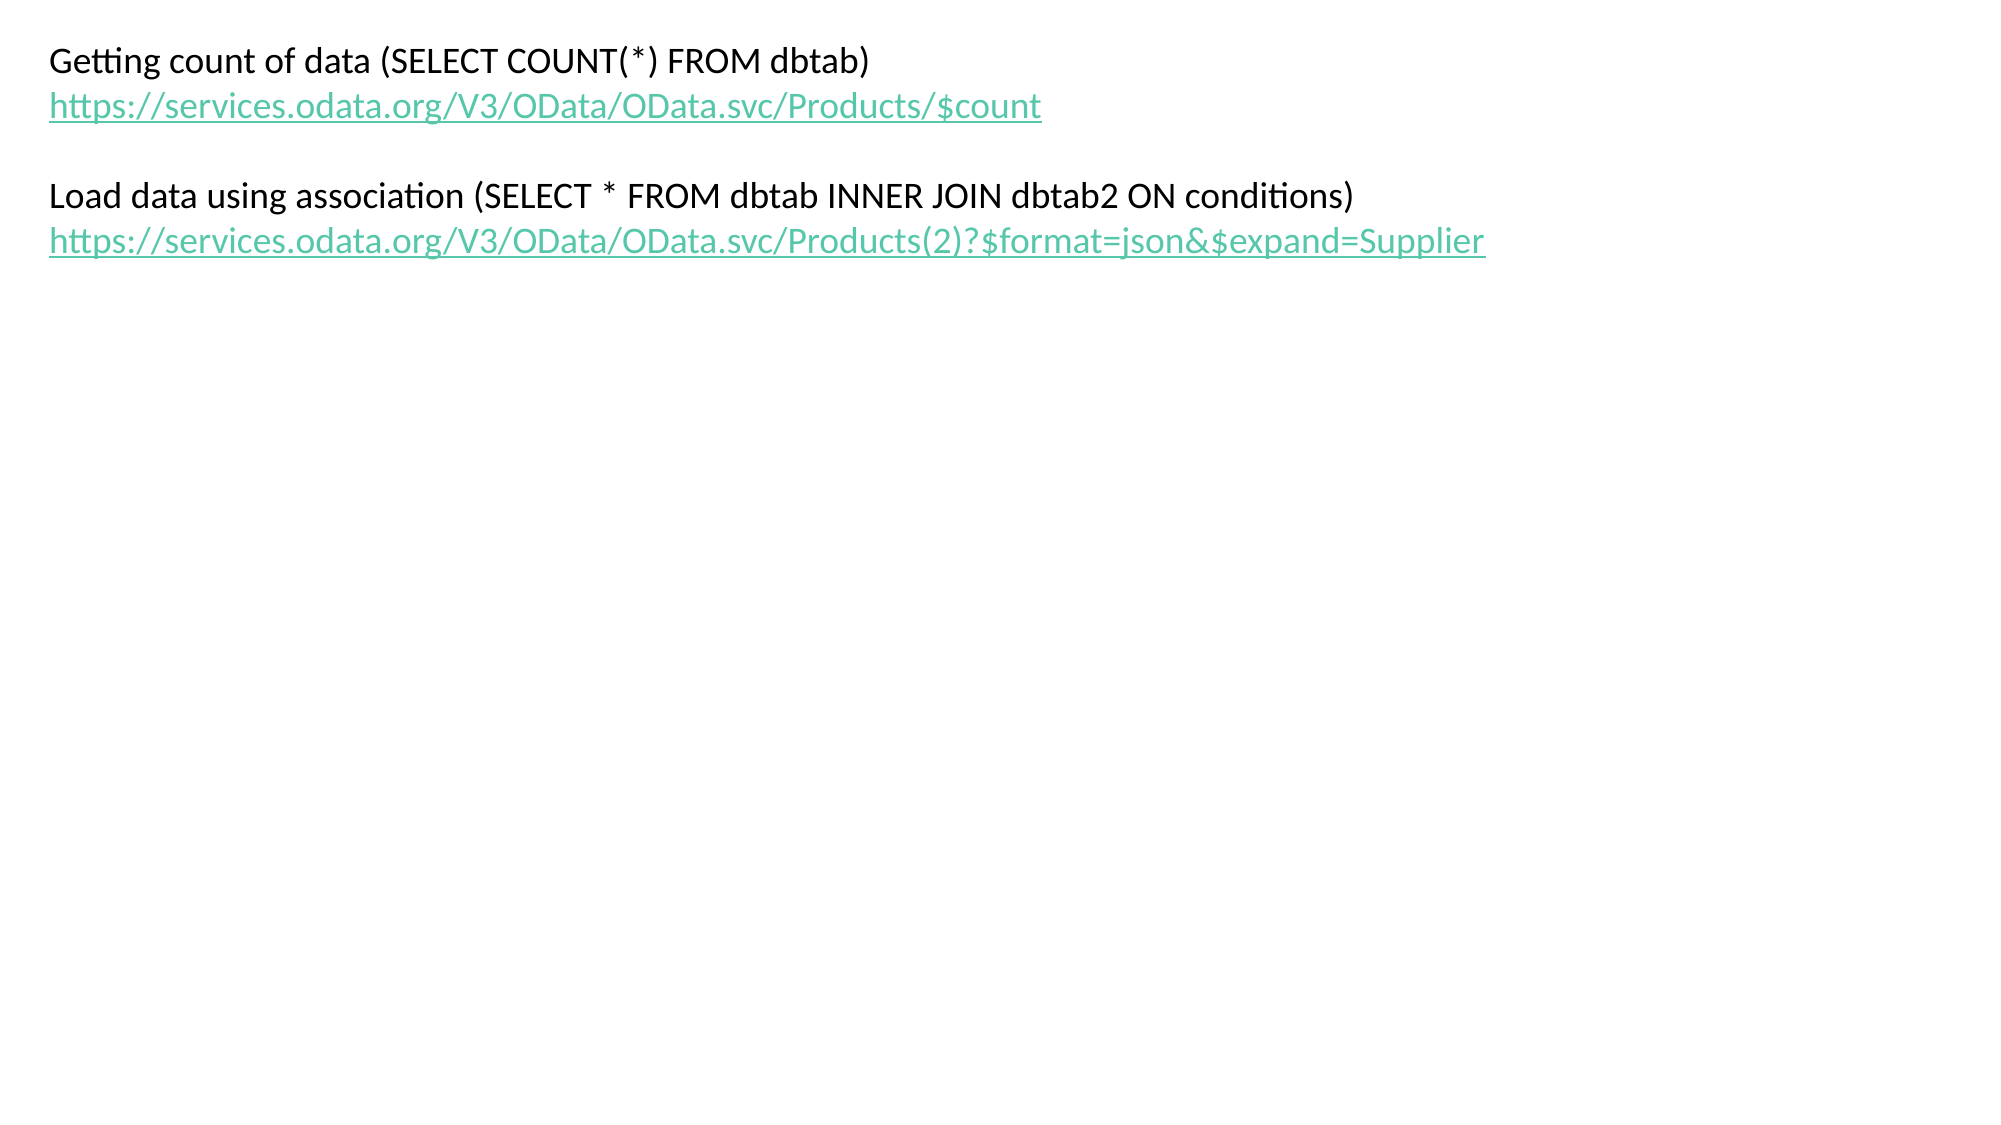

Getting count of data (SELECT COUNT(*) FROM dbtab)
https://services.odata.org/V3/OData/OData.svc/Products/$count

Load data using association (SELECT * FROM dbtab INNER JOIN dbtab2 ON conditions)
https://services.odata.org/V3/OData/OData.svc/Products(2)?$format=json&$expand=Supplier